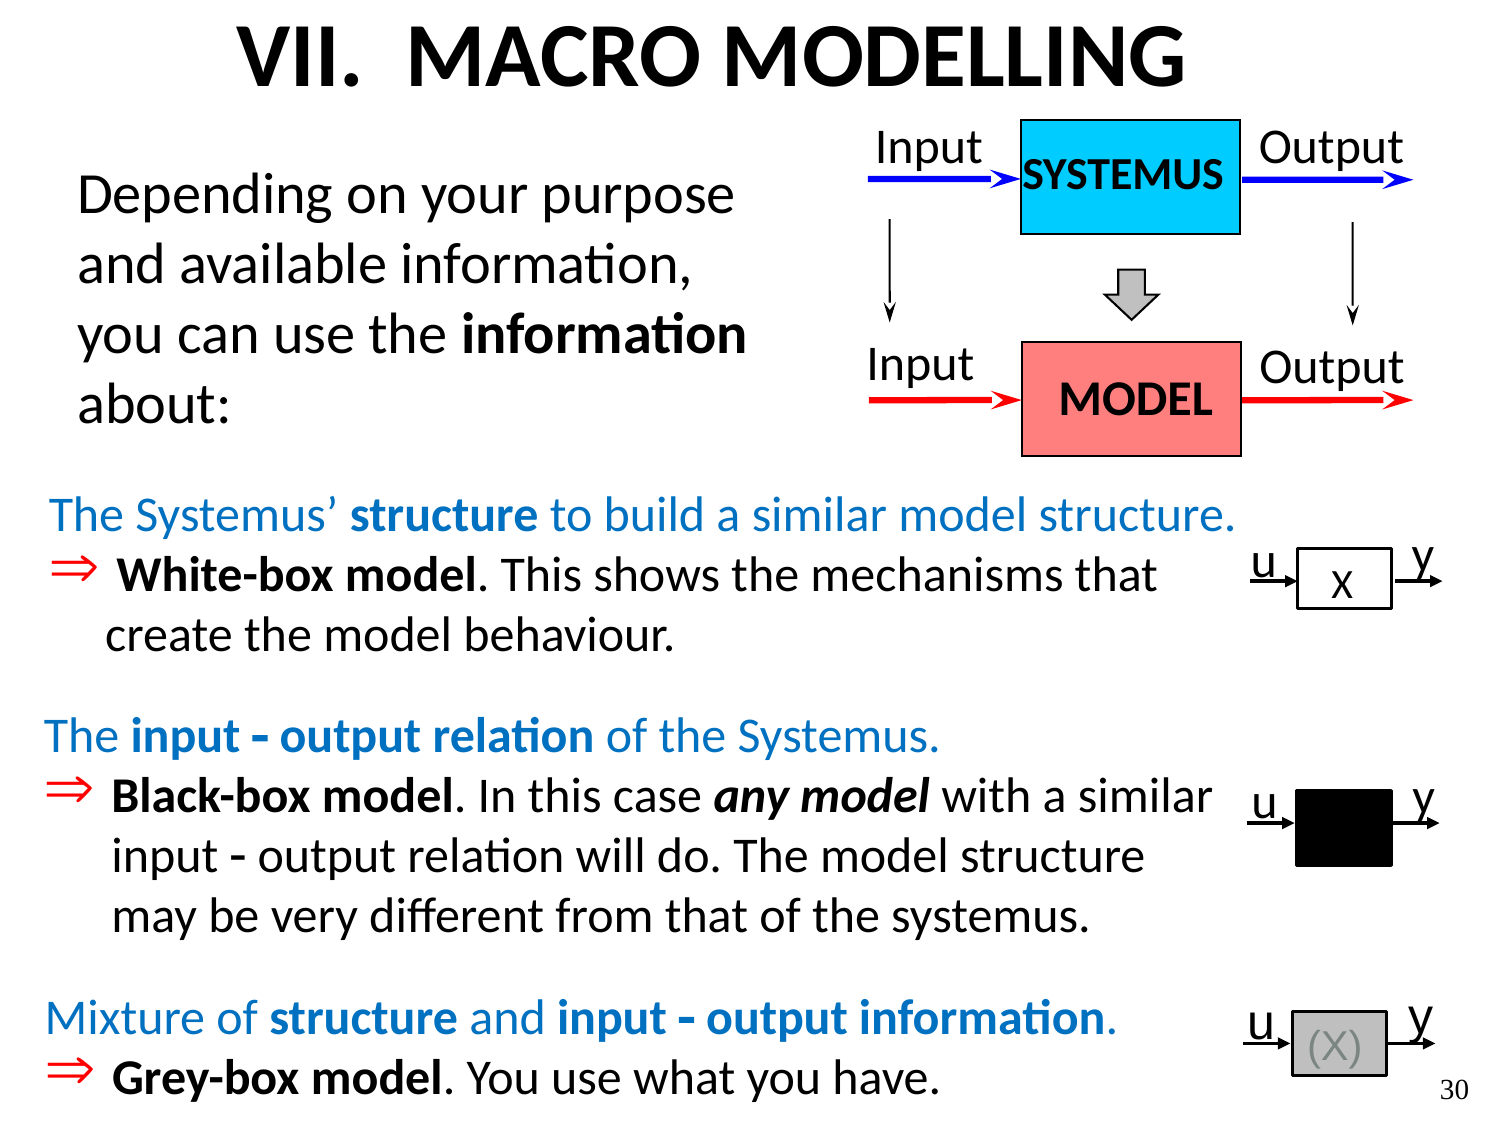

VII.  MACRO MODELLING
Input
Output

Input
Output

MODEL

SYSTEMUS
Depending on your purpose and available information, you can use the information about:
The Systemus’ structure to build a similar model structure.
 White-box model. This shows the mechanisms that      create the model behaviour.
y
u
   X

The input − output relation of the Systemus.
 Black-box model. In this case any model with a similar
      input − output relation will do. The model structure
      may be very different from that of the systemus.

y
u

Mixture of structure and input − output information.
 Grey-box model. You use what you have.
y
u
(X)
30